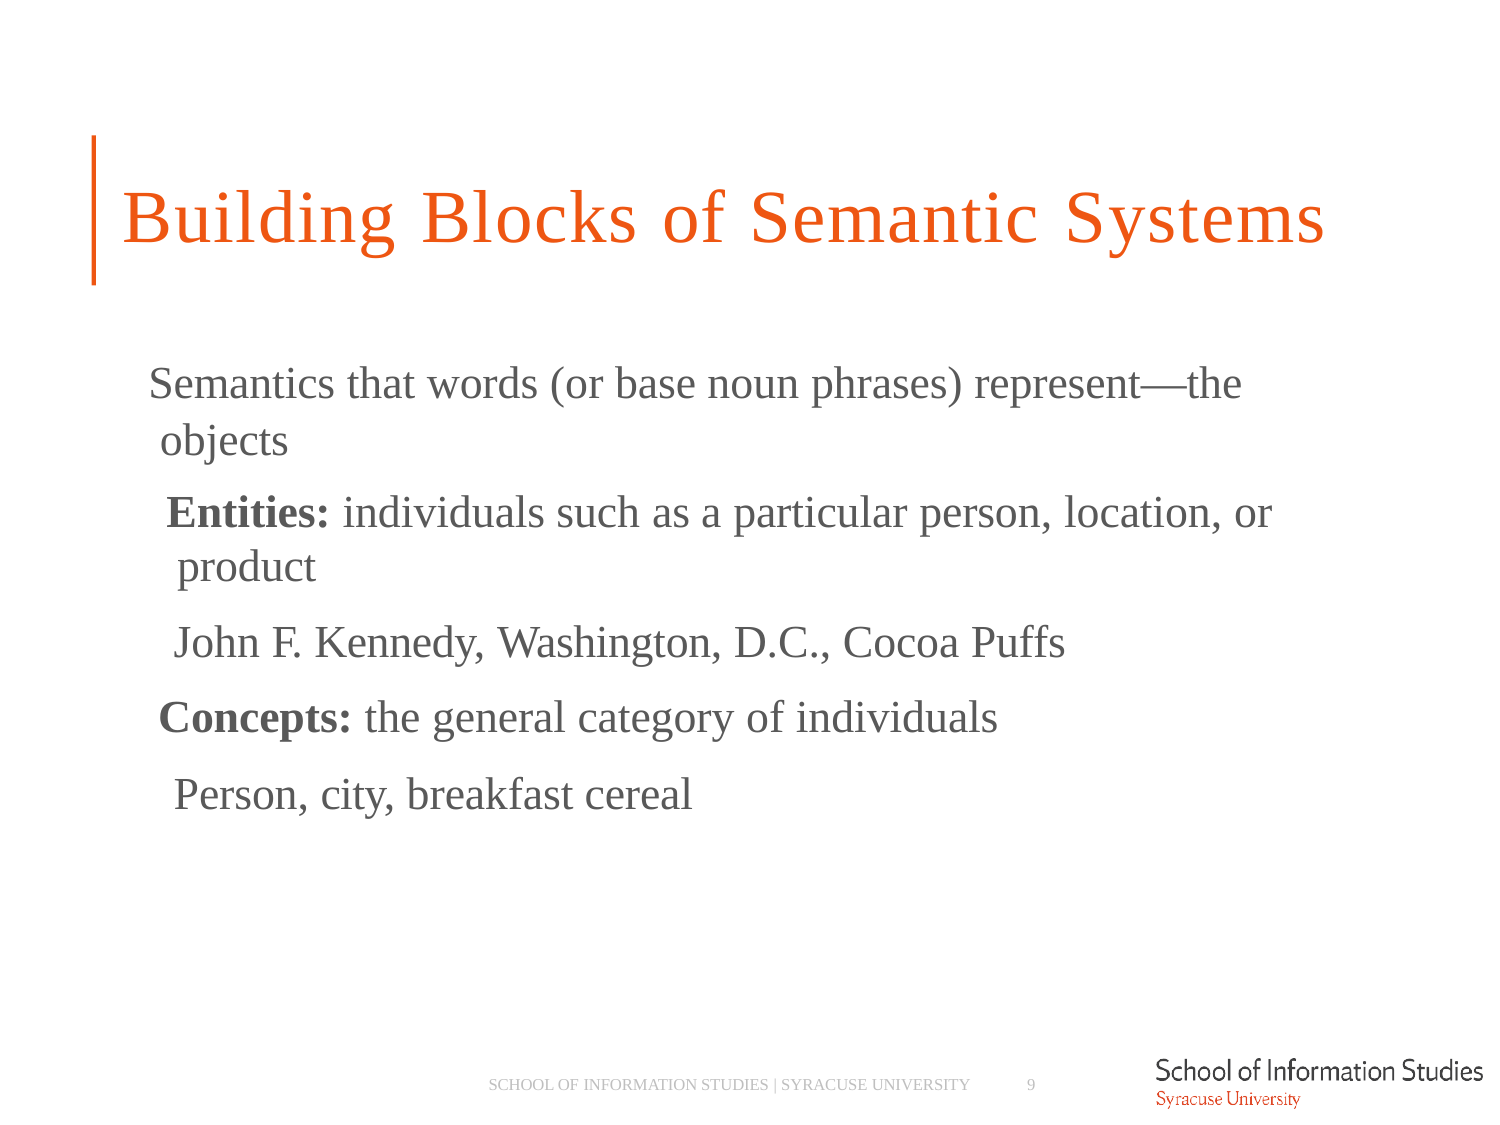

# Building Blocks of Semantic Systems
Semantics that words (or base noun phrases) represent—the  objects
­ Entities: individuals such as a particular person, location, or  product
­ John F. Kennedy, Washington, D.C., Cocoa Puffs
­ Concepts: the general category of individuals
­ Person, city, breakfast cereal
SCHOOL OF INFORMATION STUDIES | SYRACUSE UNIVERSITY
9